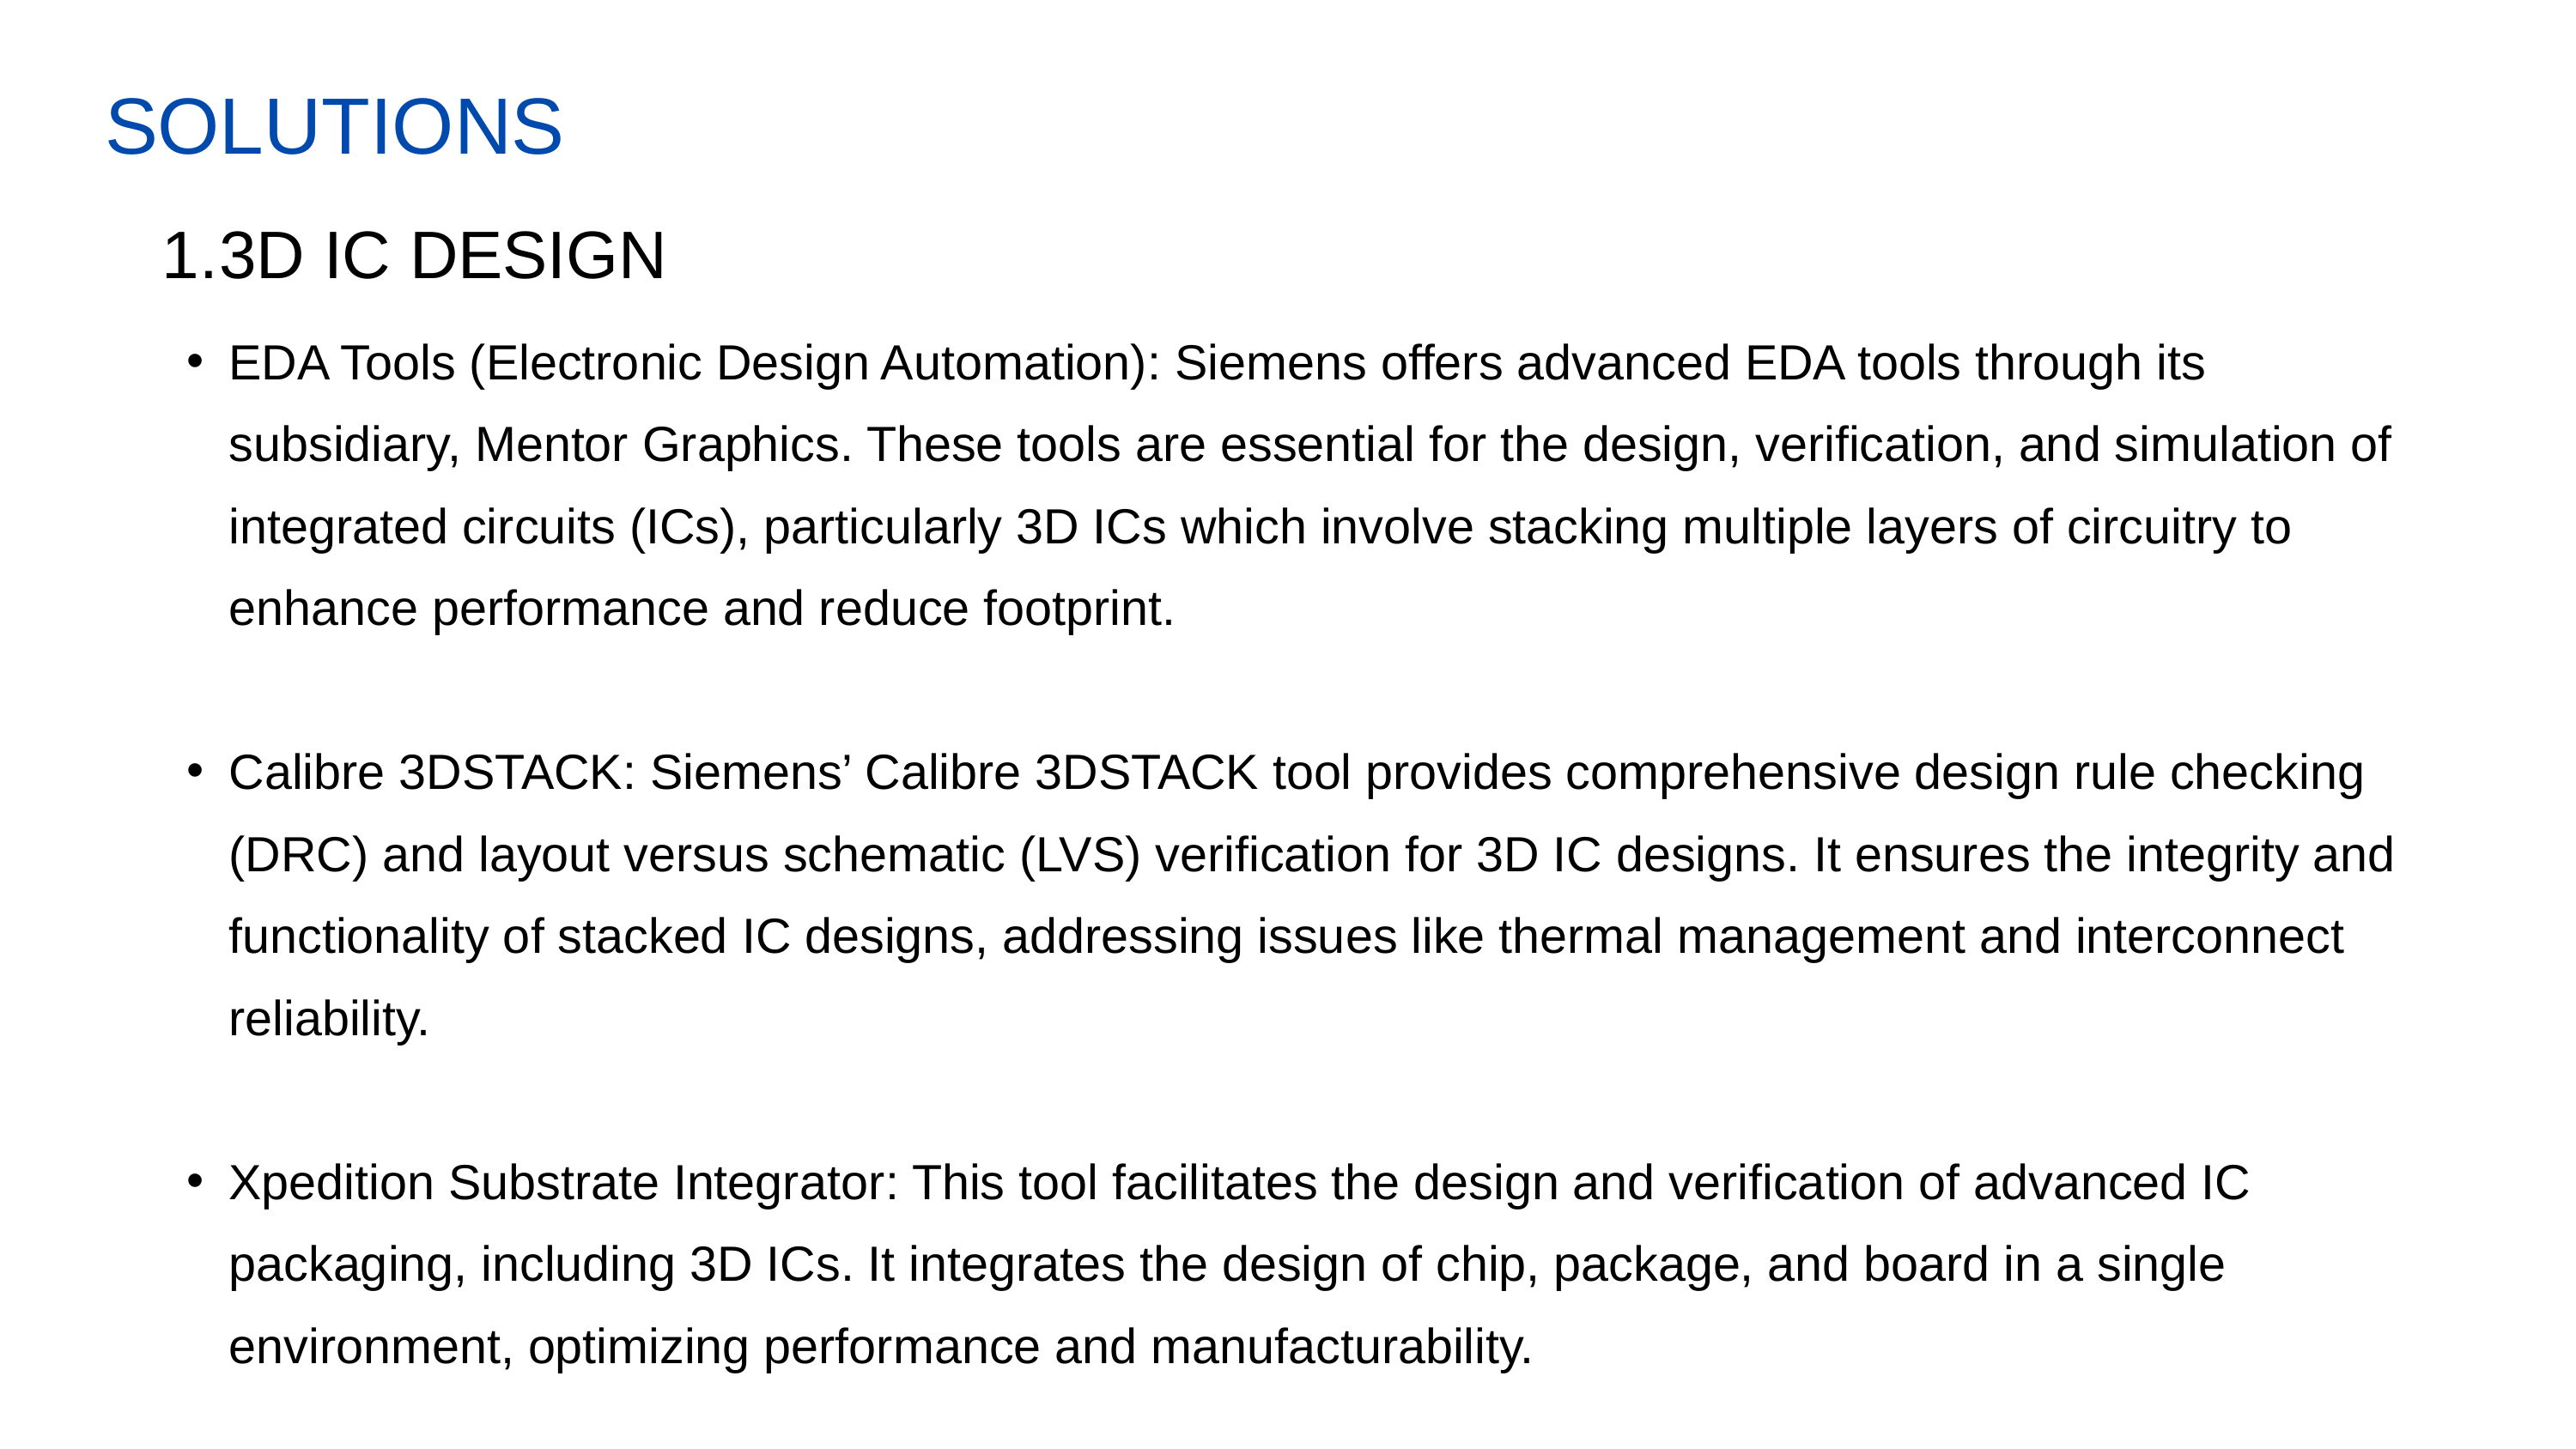

SOLUTIONS
3D IC DESIGN
EDA Tools (Electronic Design Automation): Siemens offers advanced EDA tools through its subsidiary, Mentor Graphics. These tools are essential for the design, verification, and simulation of integrated circuits (ICs), particularly 3D ICs which involve stacking multiple layers of circuitry to enhance performance and reduce footprint.

Calibre 3DSTACK: Siemens’ Calibre 3DSTACK tool provides comprehensive design rule checking (DRC) and layout versus schematic (LVS) verification for 3D IC designs. It ensures the integrity and functionality of stacked IC designs, addressing issues like thermal management and interconnect reliability.

Xpedition Substrate Integrator: This tool facilitates the design and verification of advanced IC packaging, including 3D ICs. It integrates the design of chip, package, and board in a single environment, optimizing performance and manufacturability.